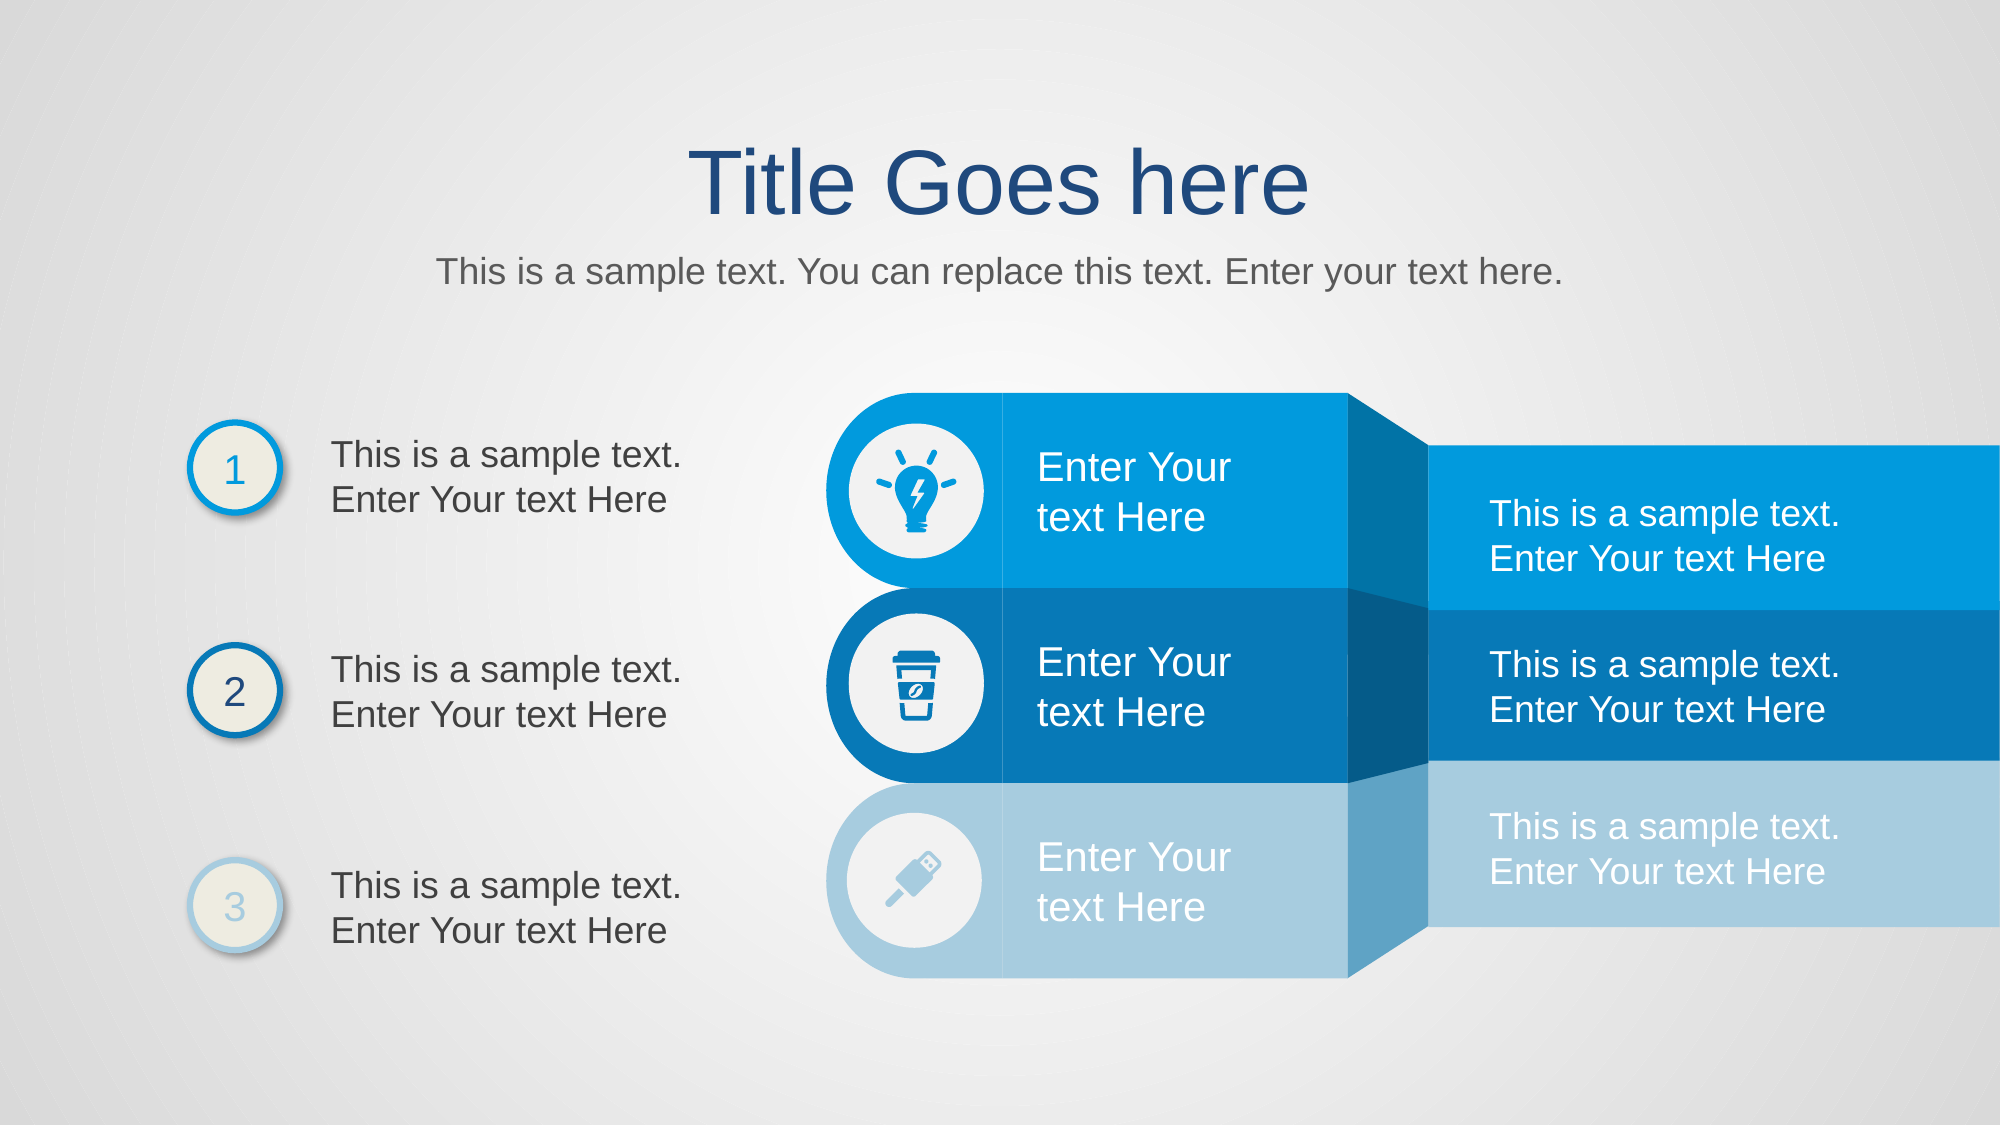

Title Goes here
This is a sample text. You can replace this text. Enter your text here.

1
This is a sample text. Enter Your text Here

Enter Your text Here

This is a sample text. Enter Your text Here

Enter Your text Here
This is a sample text. Enter Your text Here
This is a sample text. Enter Your text Here
2

This is a sample text. Enter Your text Here

Enter Your text Here

This is a sample text. Enter Your text Here
3